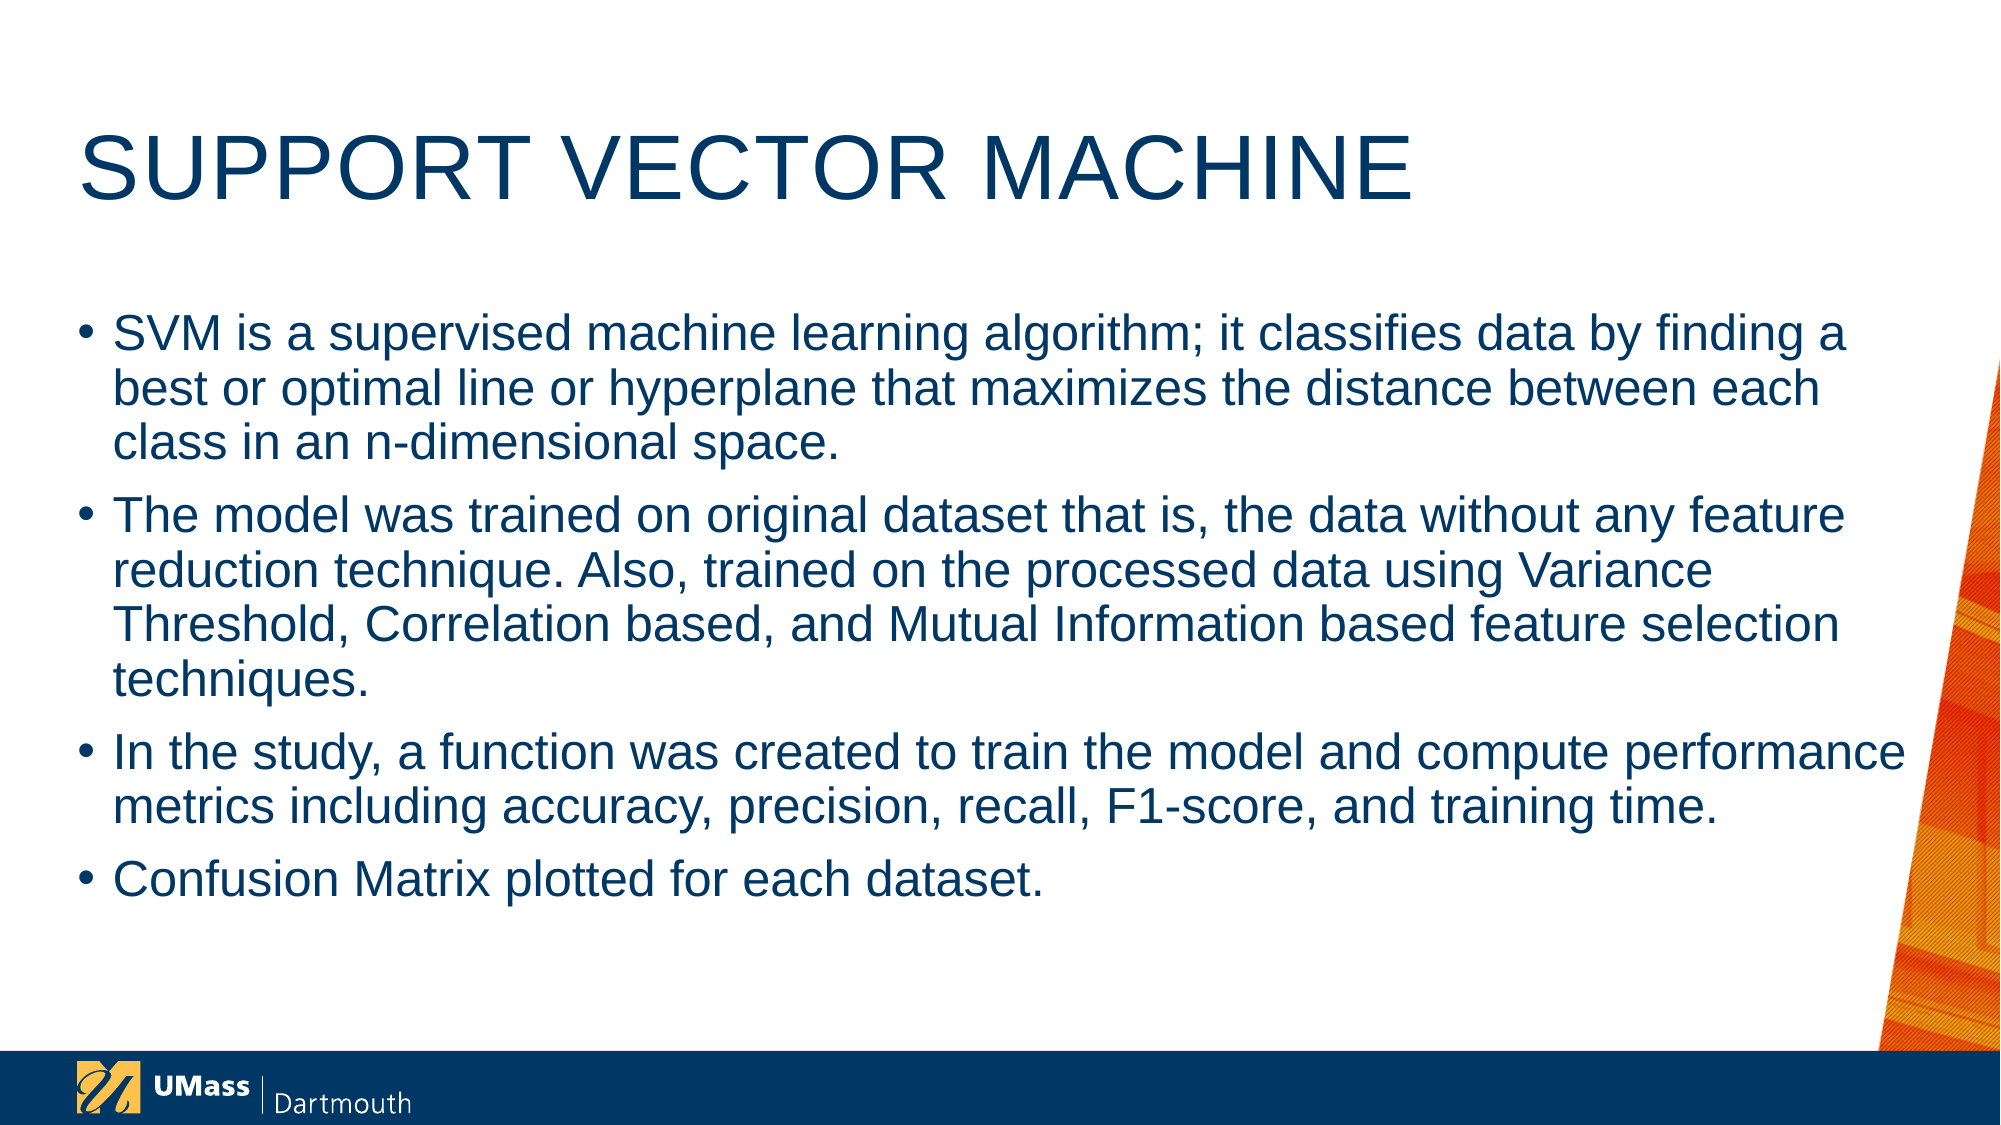

# Support vector machine
SVM is a supervised machine learning algorithm; it classifies data by finding a best or optimal line or hyperplane that maximizes the distance between each class in an n-dimensional space.
The model was trained on original dataset that is, the data without any feature reduction technique. Also, trained on the processed data using Variance Threshold, Correlation based, and Mutual Information based feature selection techniques.
In the study, a function was created to train the model and compute performance metrics including accuracy, precision, recall, F1-score, and training time.
Confusion Matrix plotted for each dataset.